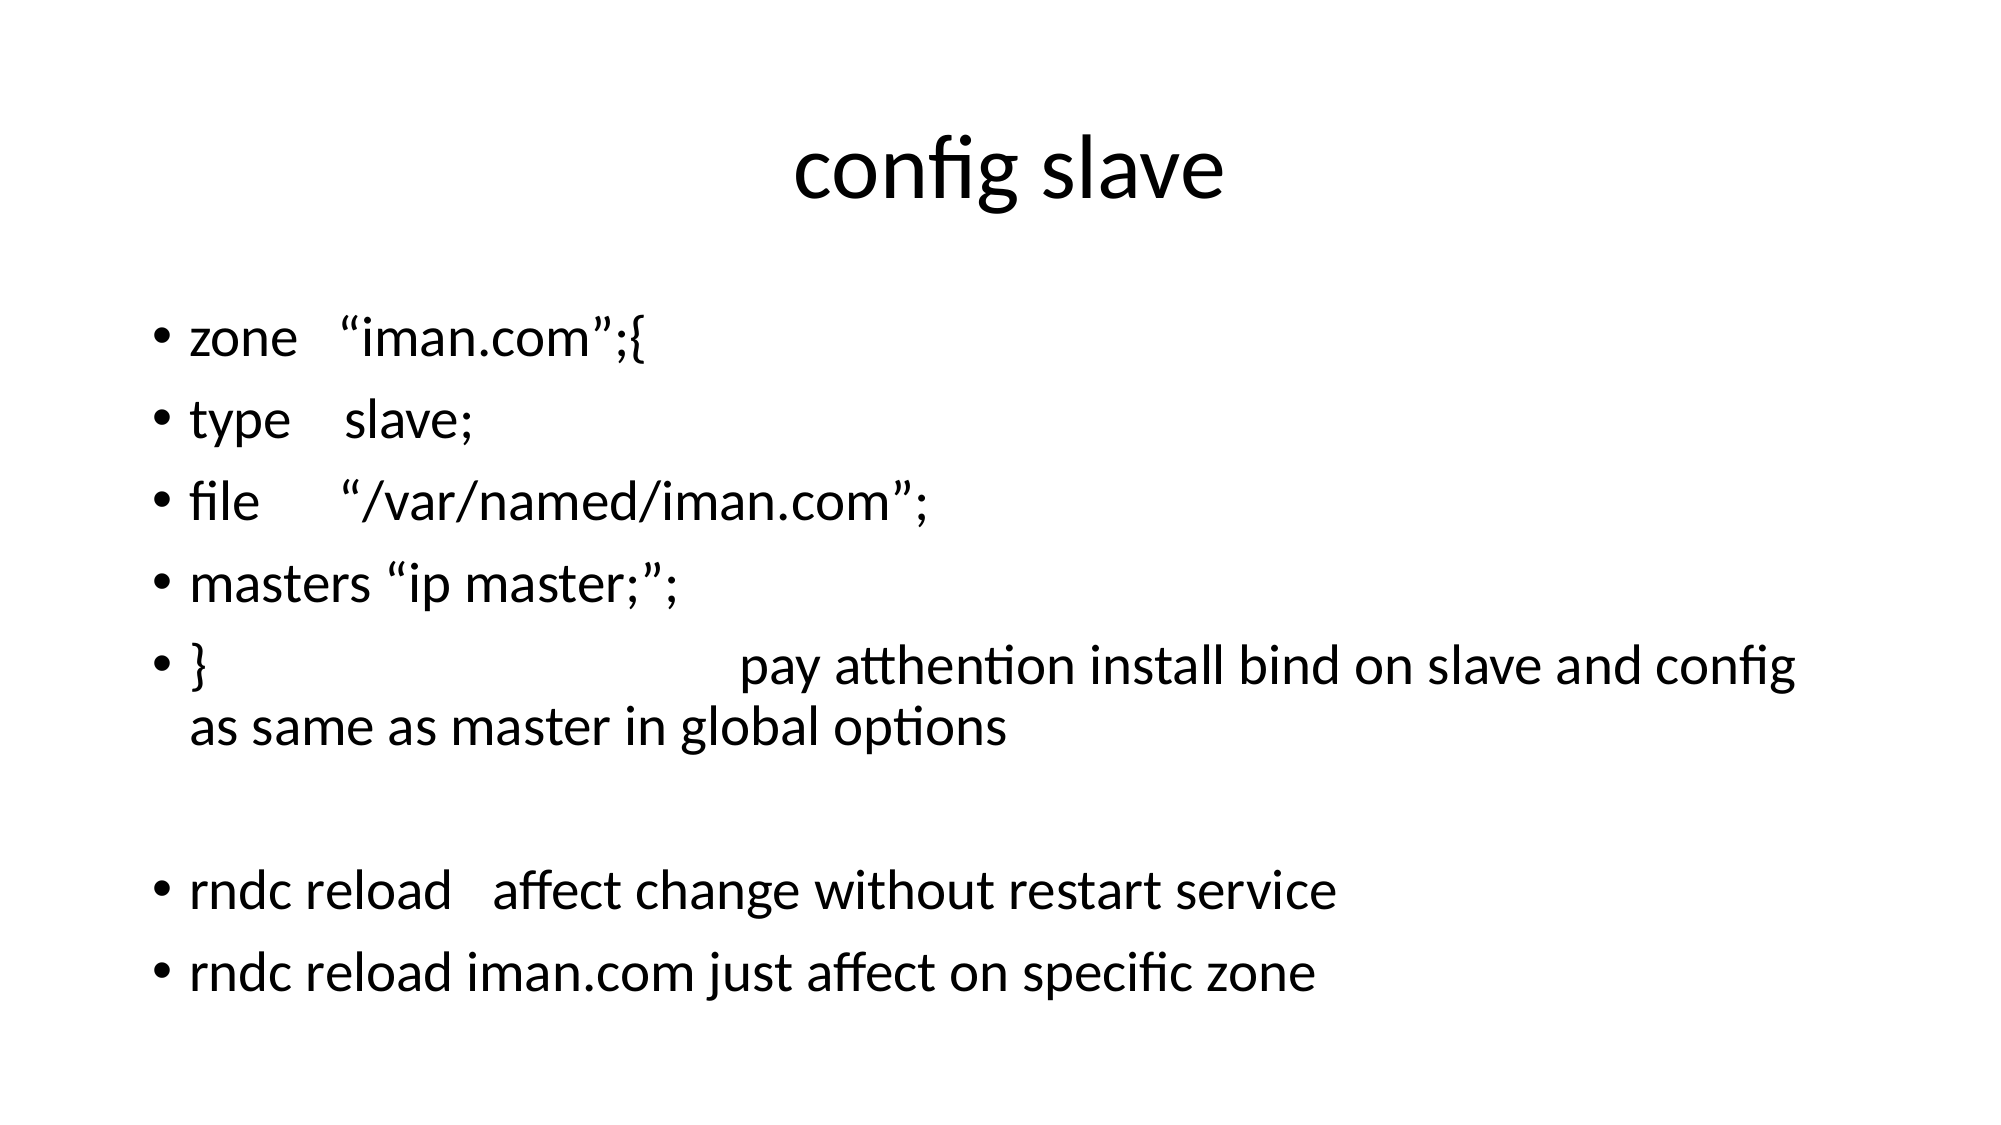

# config slave
zone   “iman.com”;{
type    slave;
file      “/var/named/iman.com”;
masters “ip master;”;
}                                         pay atthention install bind on slave and config as same as master in global options

rndc reload   affect change without restart service
rndc reload iman.com just affect on specific zone